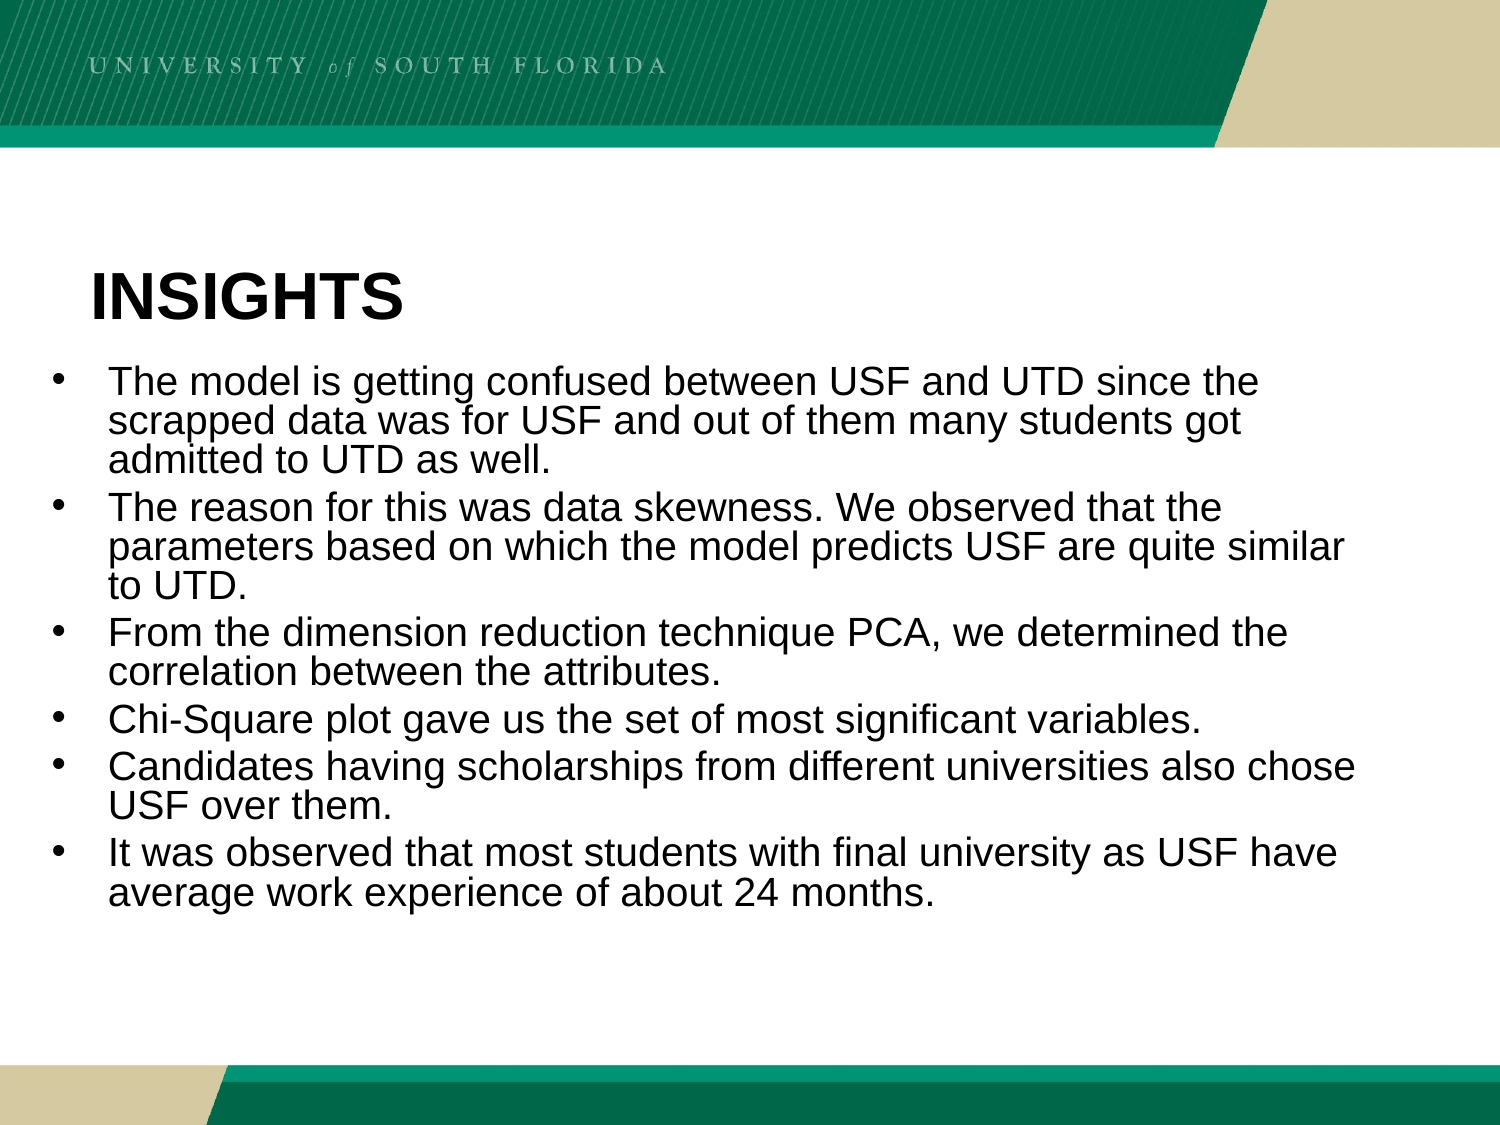

# INSIGHTS
The model is getting confused between USF and UTD since the scrapped data was for USF and out of them many students got admitted to UTD as well.
The reason for this was data skewness. We observed that the parameters based on which the model predicts USF are quite similar to UTD.
From the dimension reduction technique PCA, we determined the correlation between the attributes.
Chi-Square plot gave us the set of most significant variables.
Candidates having scholarships from different universities also chose USF over them.
It was observed that most students with final university as USF have average work experience of about 24 months.